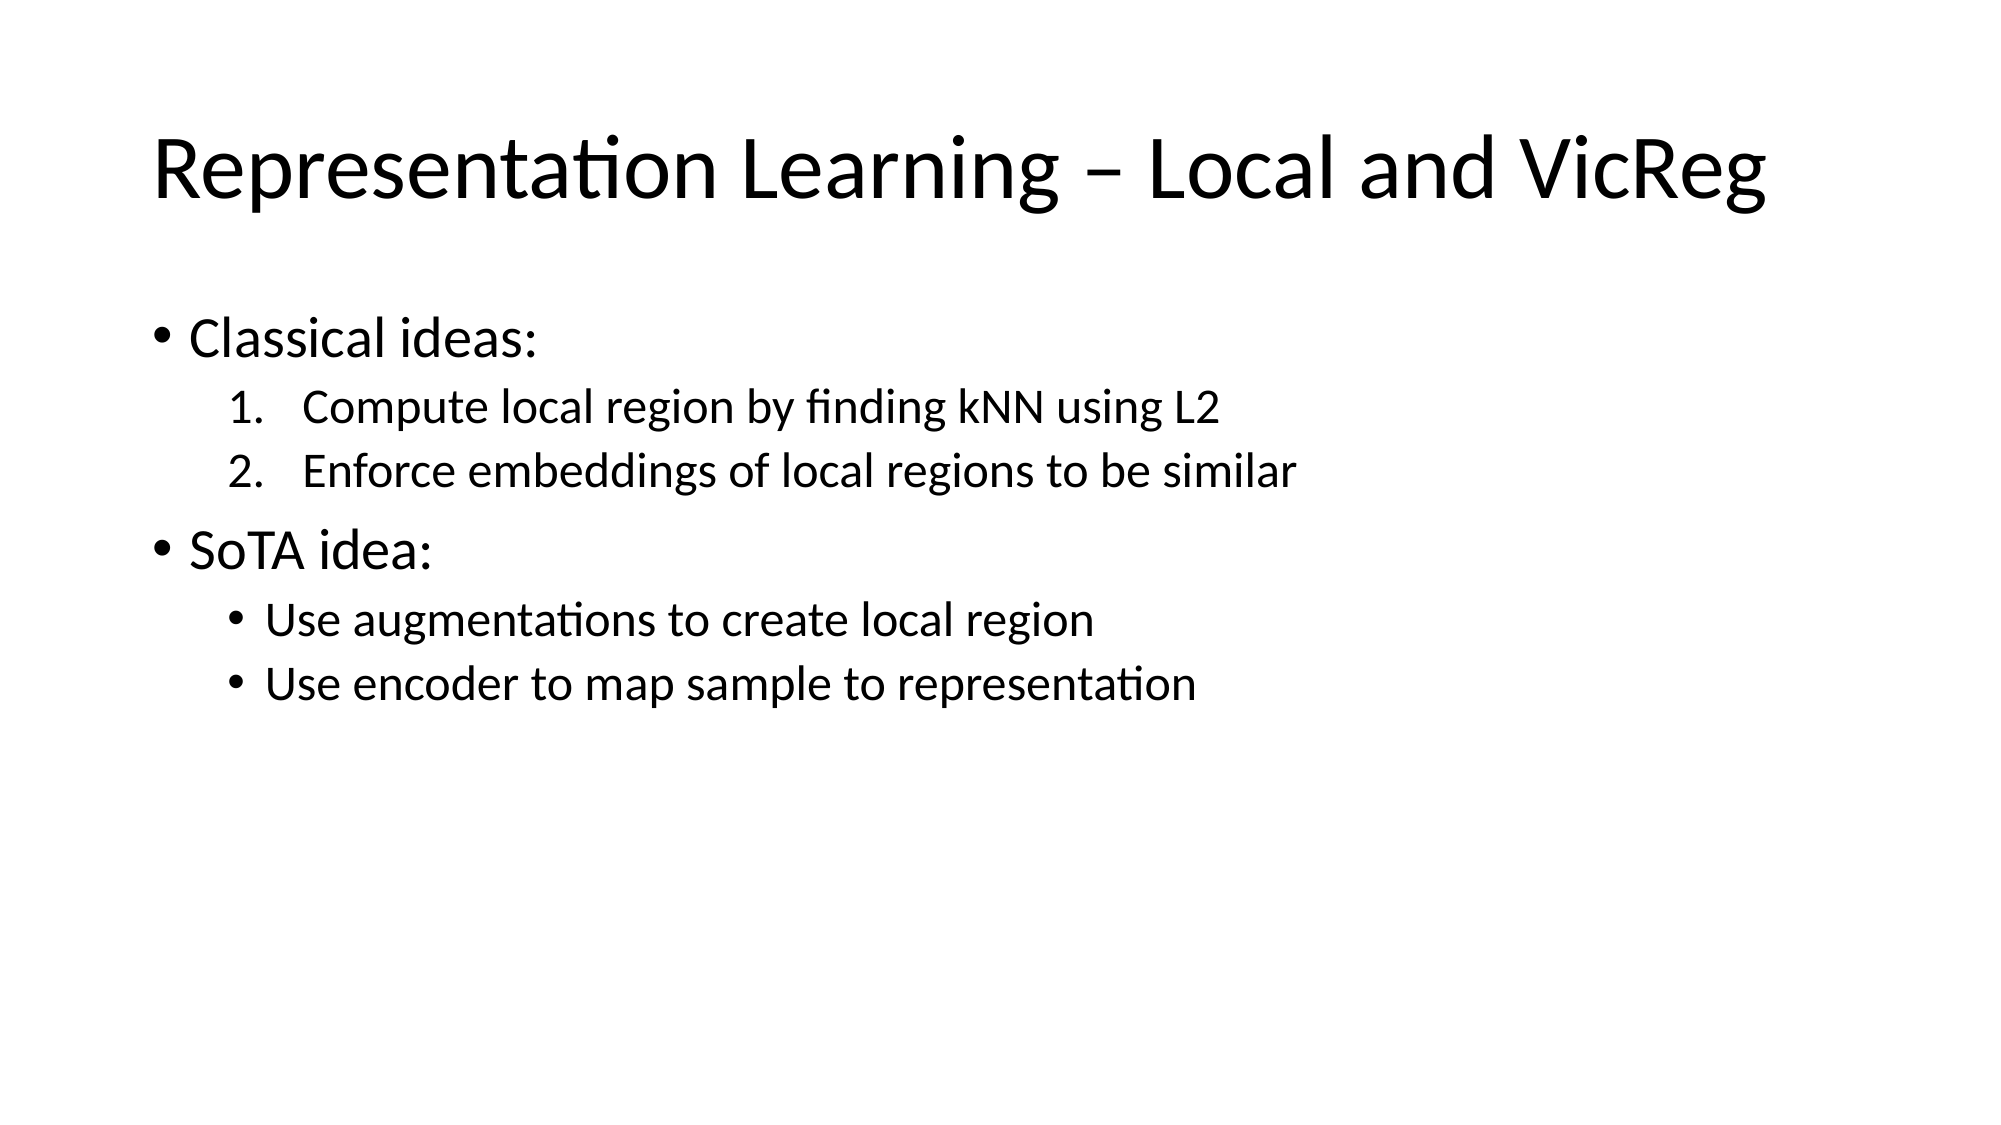

# Representation Learning – Local and VicReg
Classical ideas:
Compute local region by finding kNN using L2
Enforce embeddings of local regions to be similar
SoTA idea:
Use augmentations to create local region
Use encoder to map sample to representation